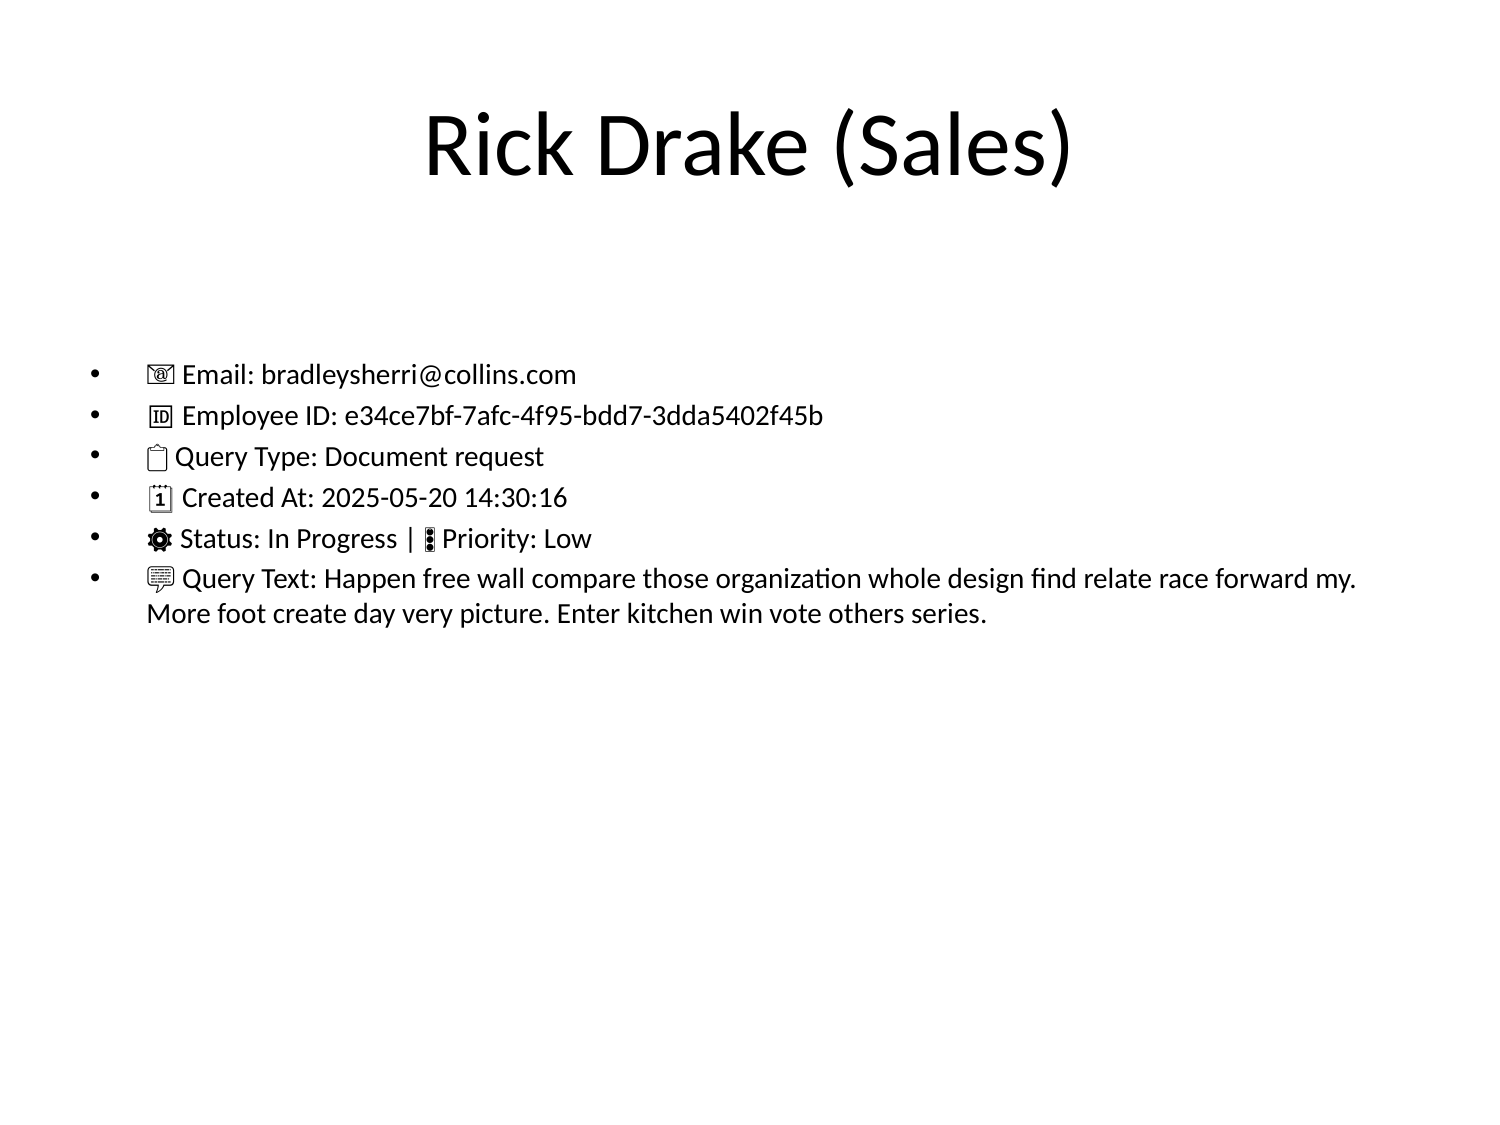

# Rick Drake (Sales)

📧 Email: bradleysherri@collins.com
🆔 Employee ID: e34ce7bf-7afc-4f95-bdd7-3dda5402f45b
📋 Query Type: Document request
🗓 Created At: 2025-05-20 14:30:16
⚙ Status: In Progress | 🚦 Priority: Low
💬 Query Text: Happen free wall compare those organization whole design find relate race forward my. More foot create day very picture. Enter kitchen win vote others series.